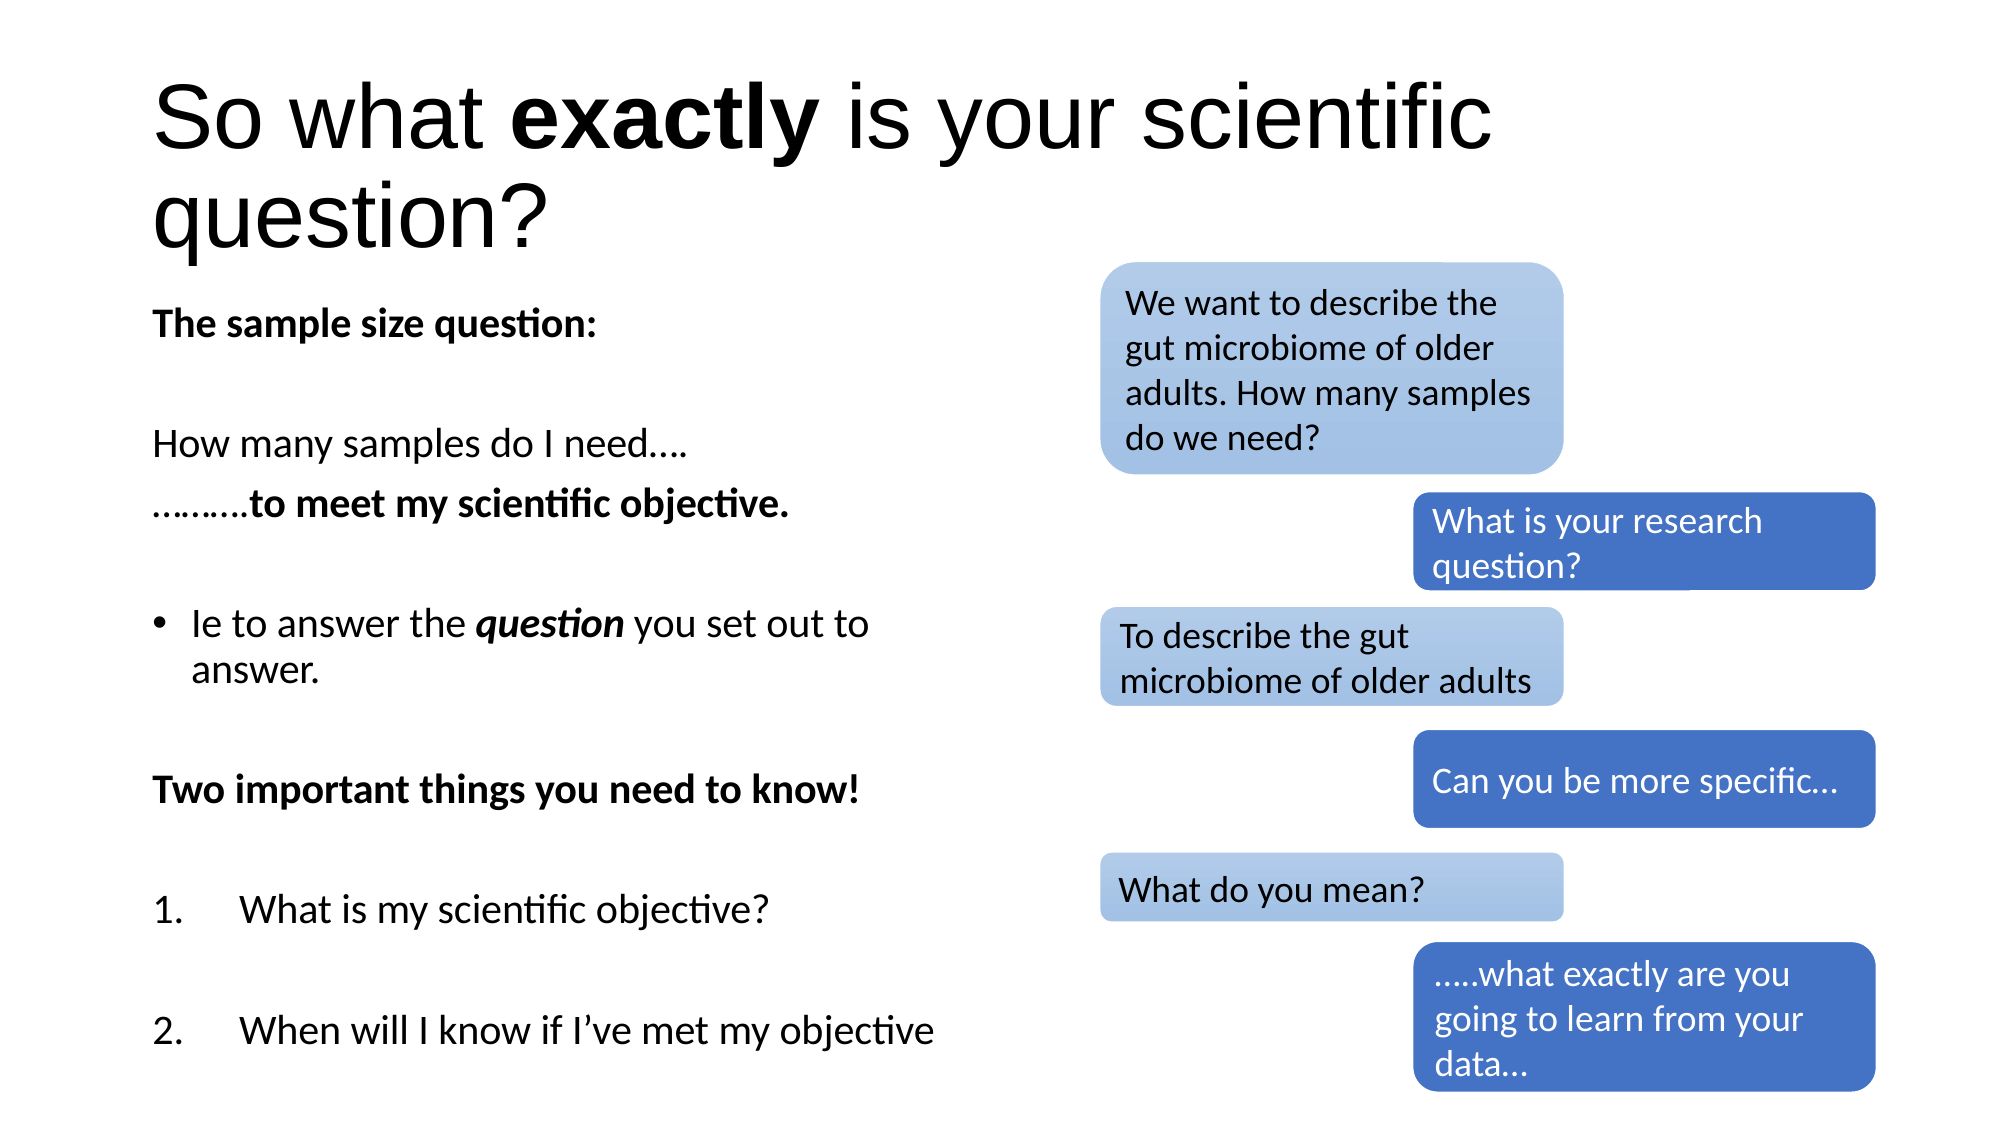

# So what exactly is your scientific question?

The sample size question:

How many samples do I need….
……….to meet my scientific objective.

Ie to answer the question you set out to answer.

Two important things you need to know!

What is my scientific objective?

When will I know if I’ve met my objective
We want to describe the gut microbiome of older adults. How many samples do we need?
What is your research question?
To describe the gut microbiome of older adults
Can you be more specific…
What do you mean?
…..what exactly are you going to learn from your data…